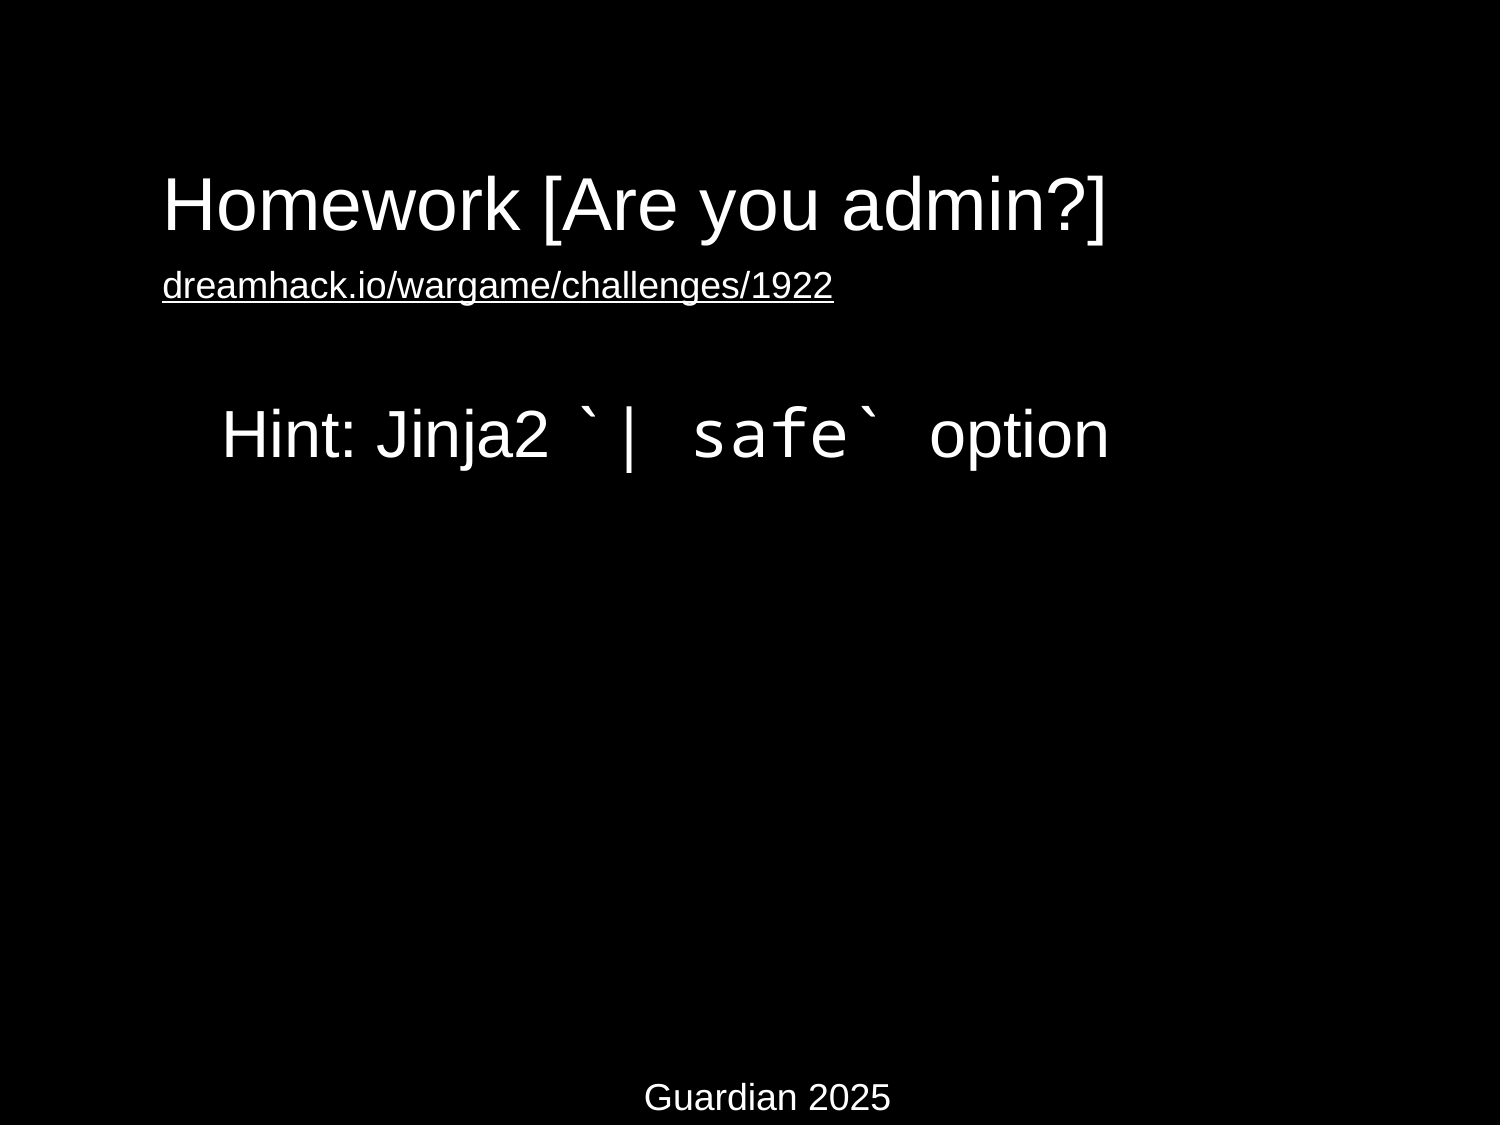

Homework [Are you admin?]
dreamhack.io/wargame/challenges/1922
Hint: Jinja2 `| safe` option